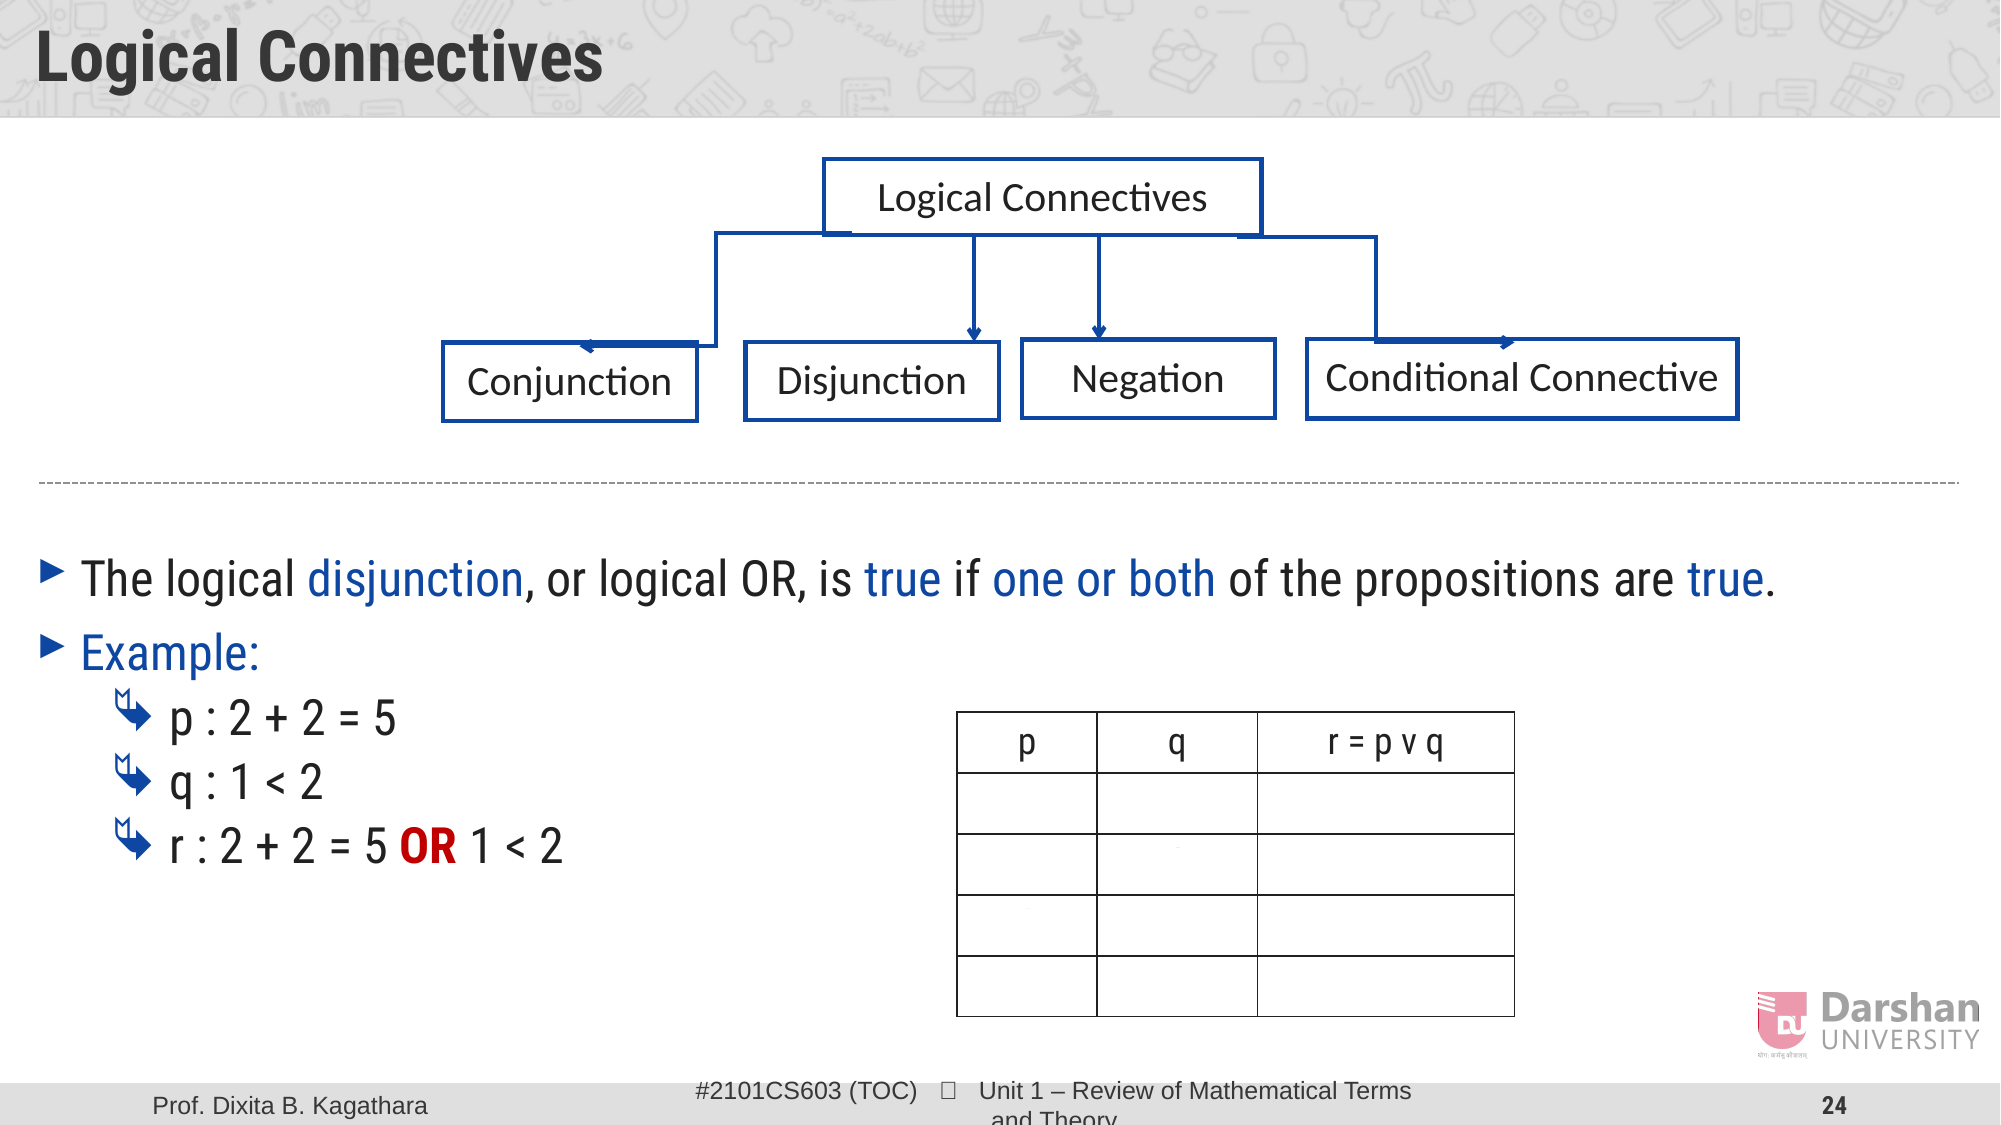

# Logical Connectives
Logical Connectives

Conditional Connective
Negation
Disjunction
Conjunction
The logical disjunction, or logical OR, is true if one or both of the propositions are true.
Example:						Truth table
p : 2 + 2 = 5
q : 1 < 2
r : 2 + 2 = 5 OR 1 < 2

| p | q | r = p v q |
| --- | --- | --- |
| True | True | True |
| True | False | True |
| False | True | True |
| False | False | False |